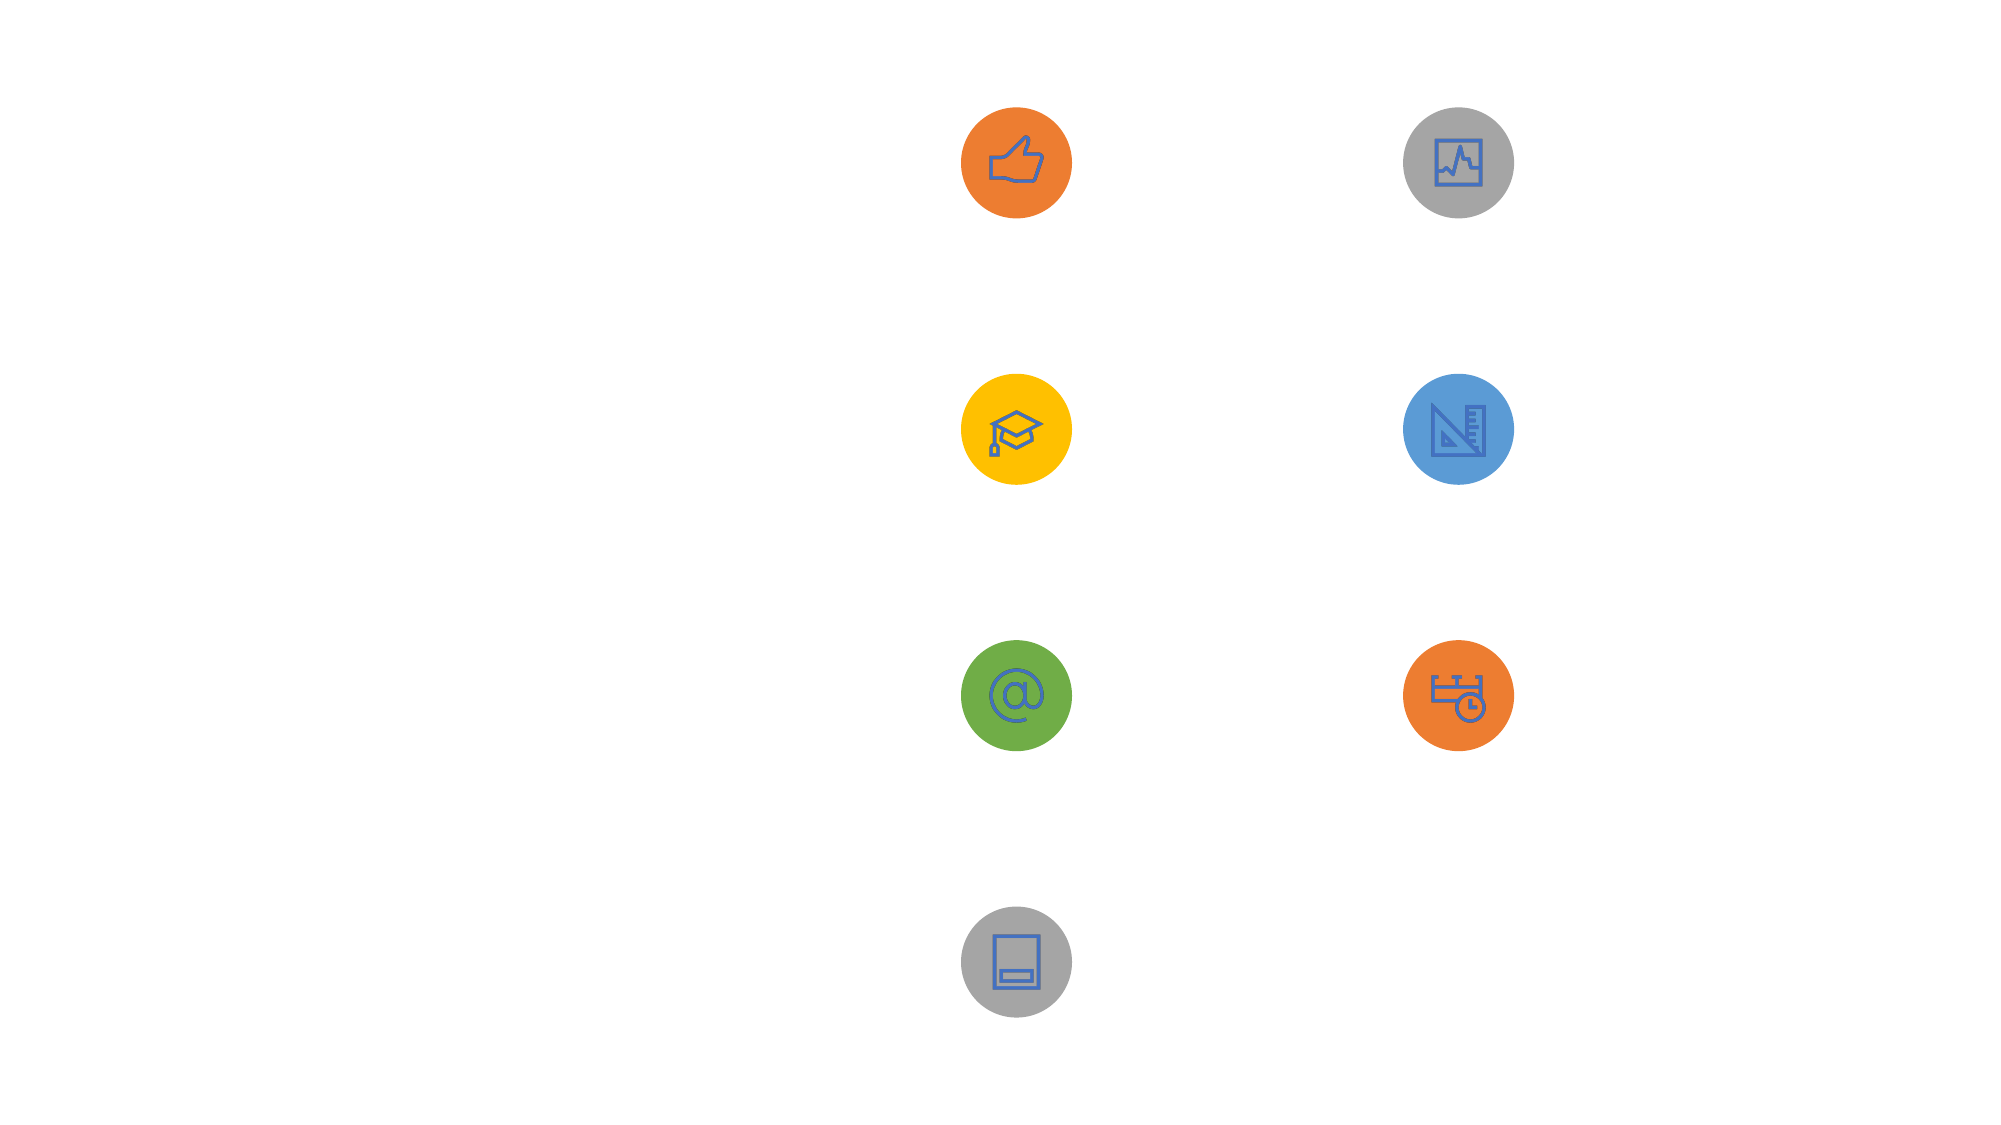

Introduction
Problem statement
Study on the existing system
Design methodology
 Implementation
Timeline chart
References
# Overview